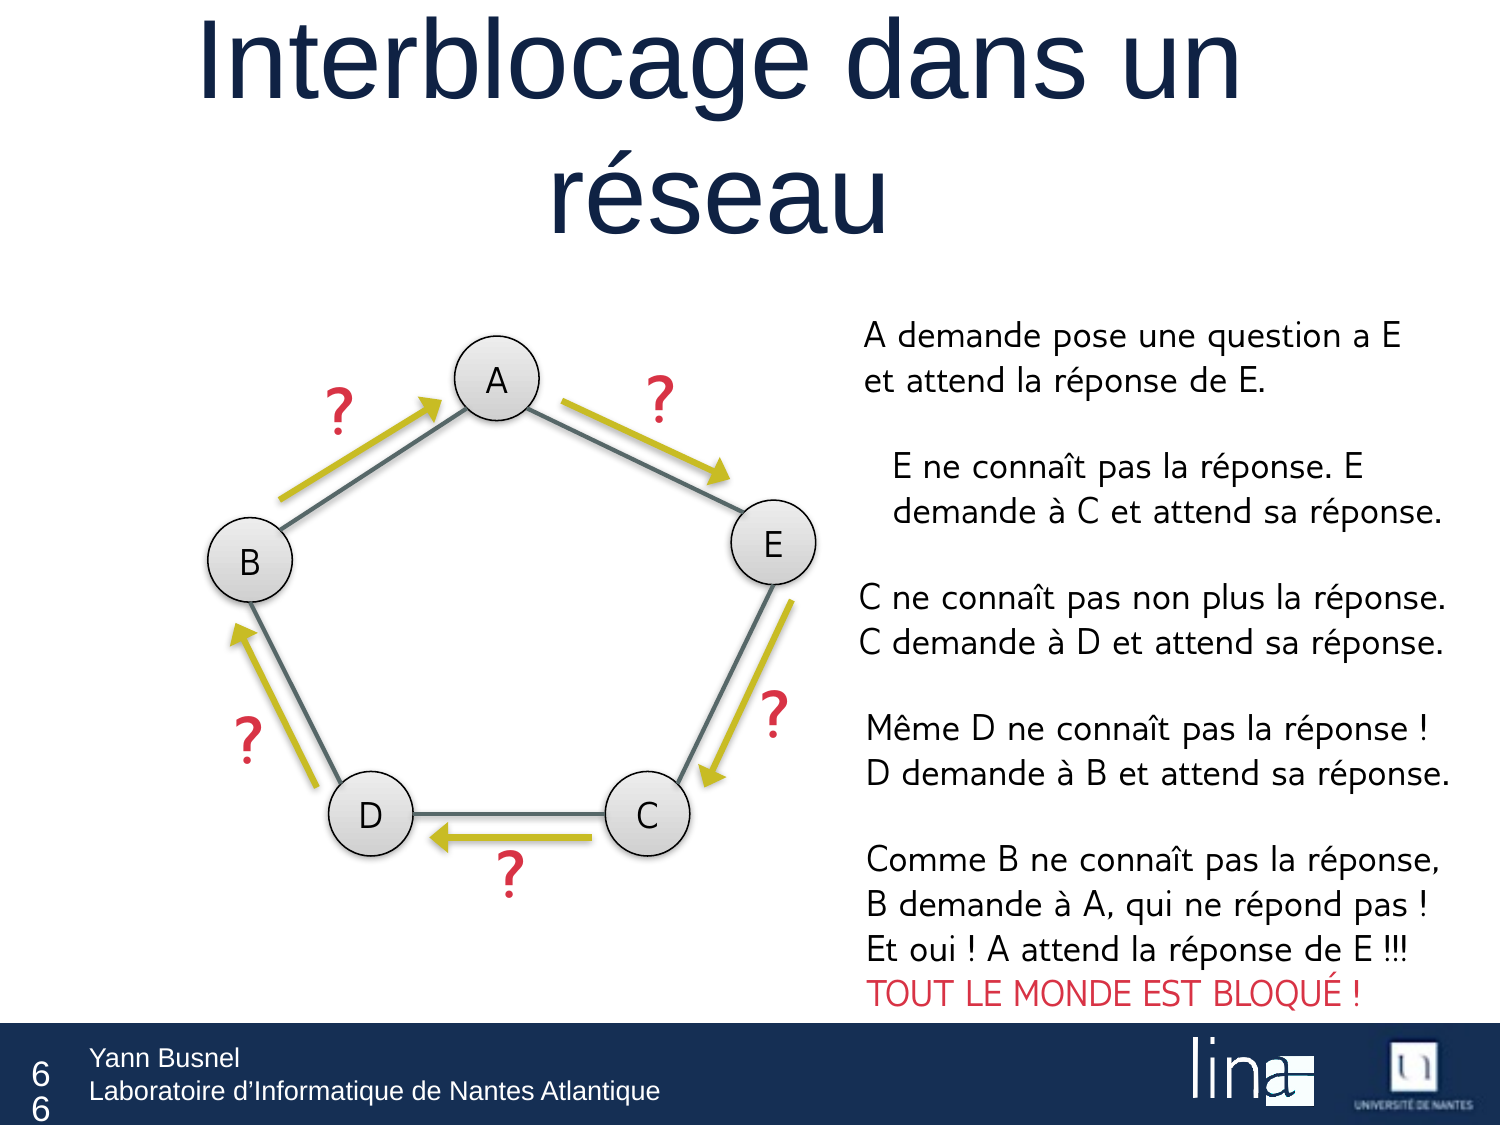

# Interblocage dans un réseau
A demande pose une question a E
et attend la réponse de E.
A
?
?
E ne connaît pas la réponse. E
demande à C et attend sa réponse.
E
B
C ne connaît pas non plus la réponse.
C demande à D et attend sa réponse.
?
?
Même D ne connaît pas la réponse !
D demande à B et attend sa réponse.
D
C
?
Comme B ne connaît pas la réponse,
B demande à A, qui ne répond pas !
Et oui ! A attend la réponse de E !!!
TOUT LE MONDE EST Bloqué !
66